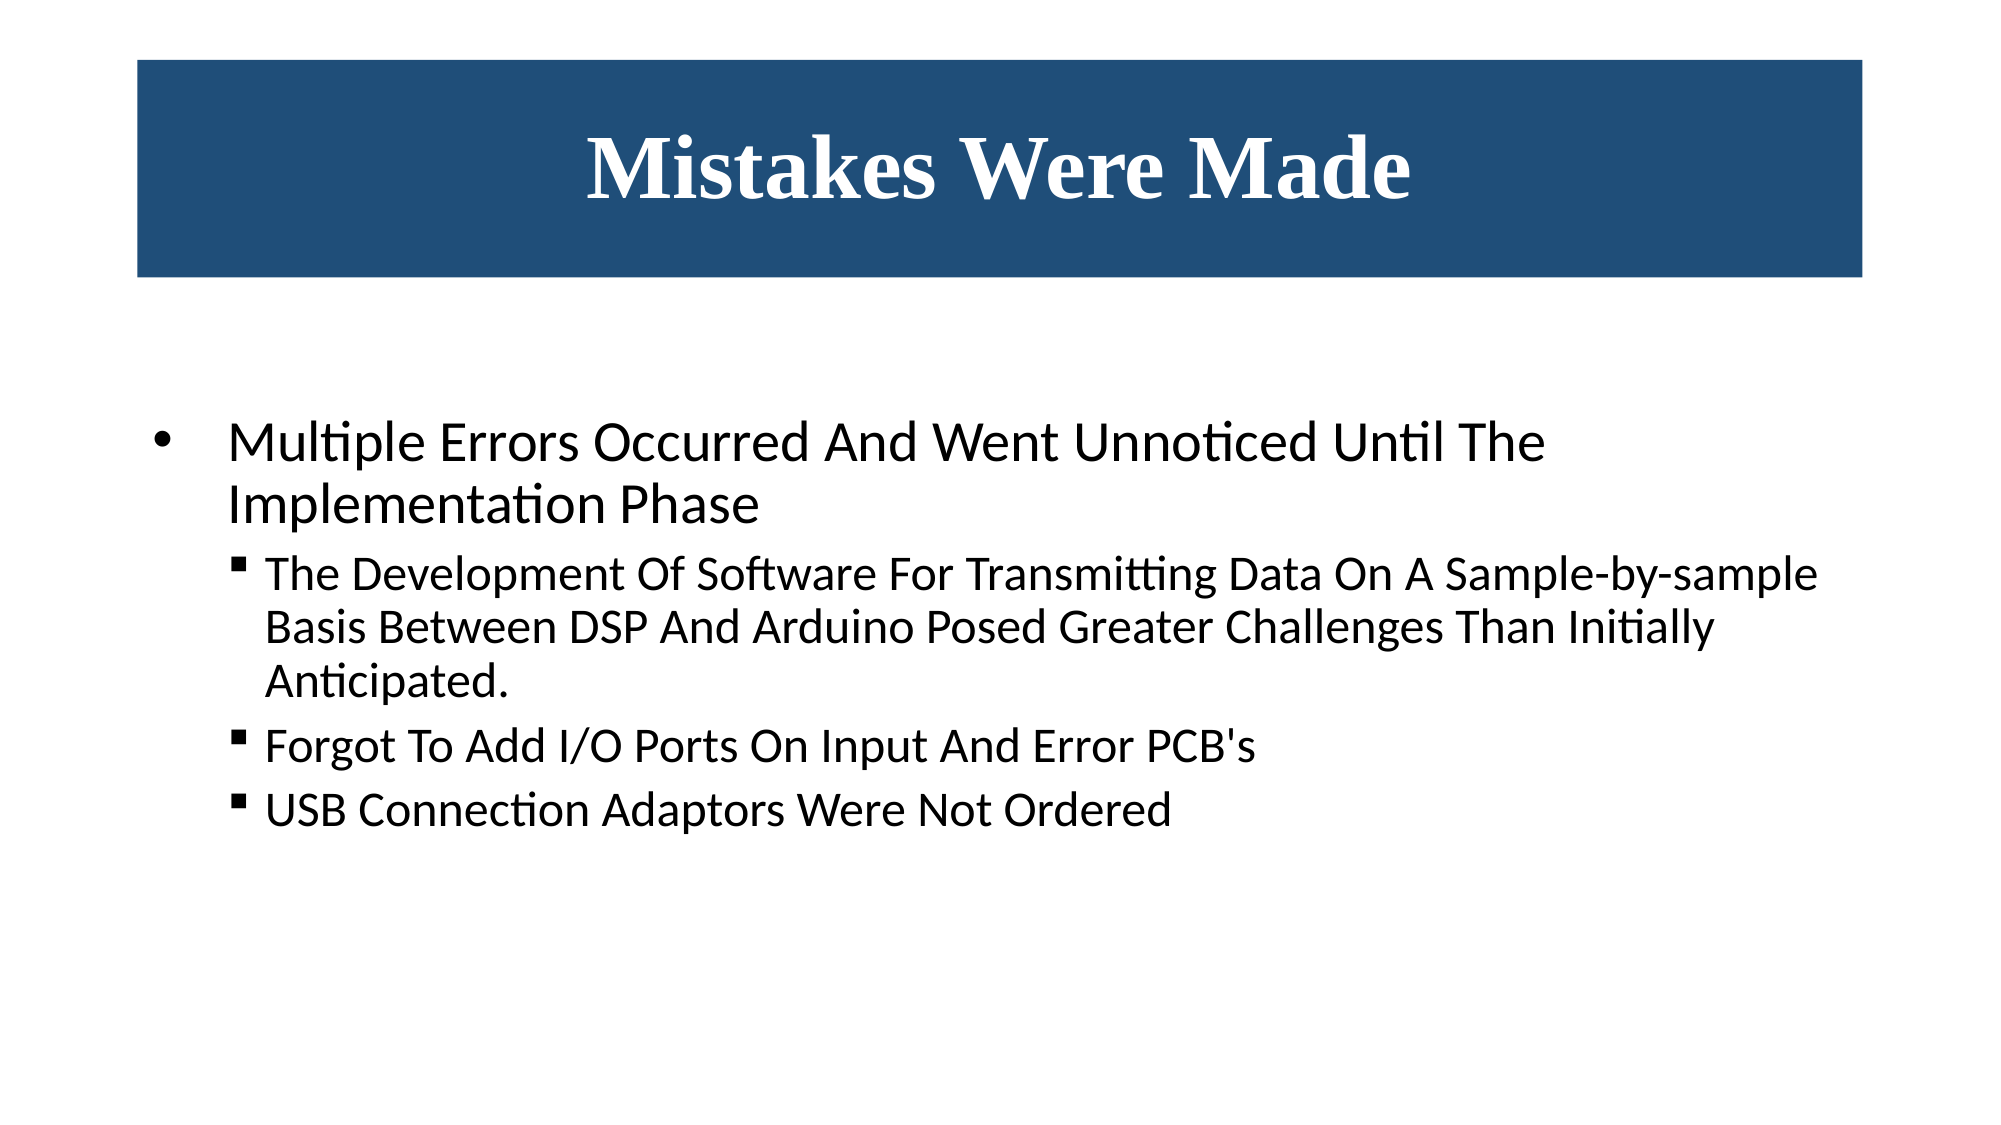

# Mistakes Were Made
Multiple Errors Occurred And Went Unnoticed Until The Implementation Phase
The Development Of Software For Transmitting Data On A Sample-by-sample Basis Between DSP And Arduino Posed Greater Challenges Than Initially Anticipated.
Forgot To Add I/O Ports On Input And Error PCB's
USB Connection Adaptors Were Not Ordered